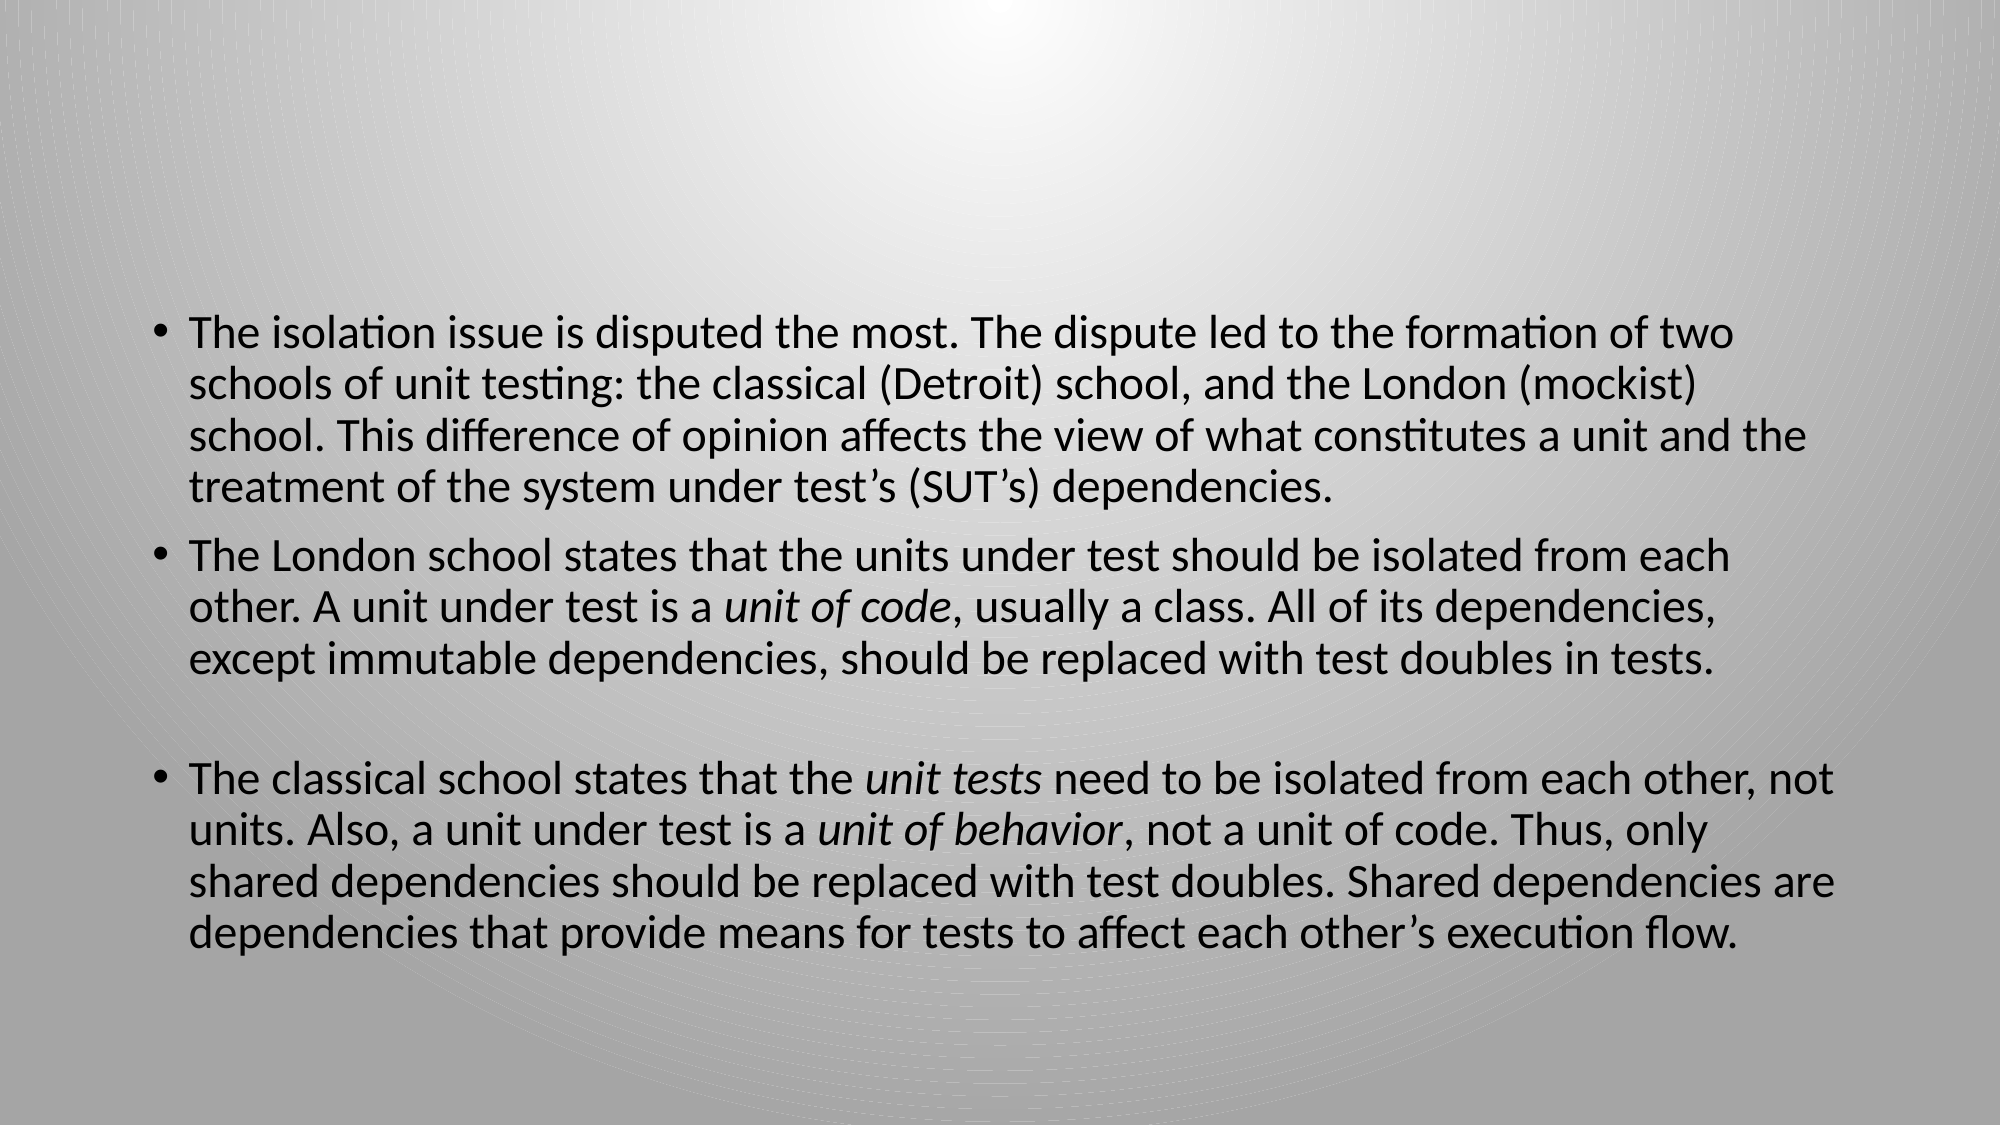

#
The isolation issue is disputed the most. The dispute led to the formation of two schools of unit testing: the classical (Detroit) school, and the London (mockist) school. This difference of opinion affects the view of what constitutes a unit and the treatment of the system under test’s (SUT’s) dependencies.
The London school states that the units under test should be isolated from each other. A unit under test is a unit of code, usually a class. All of its dependencies, except immutable dependencies, should be replaced with test doubles in tests.
The classical school states that the unit tests need to be isolated from each other, not units. Also, a unit under test is a unit of behavior, not a unit of code. Thus, only shared dependencies should be replaced with test doubles. Shared dependencies are dependencies that provide means for tests to affect each other’s execution flow.